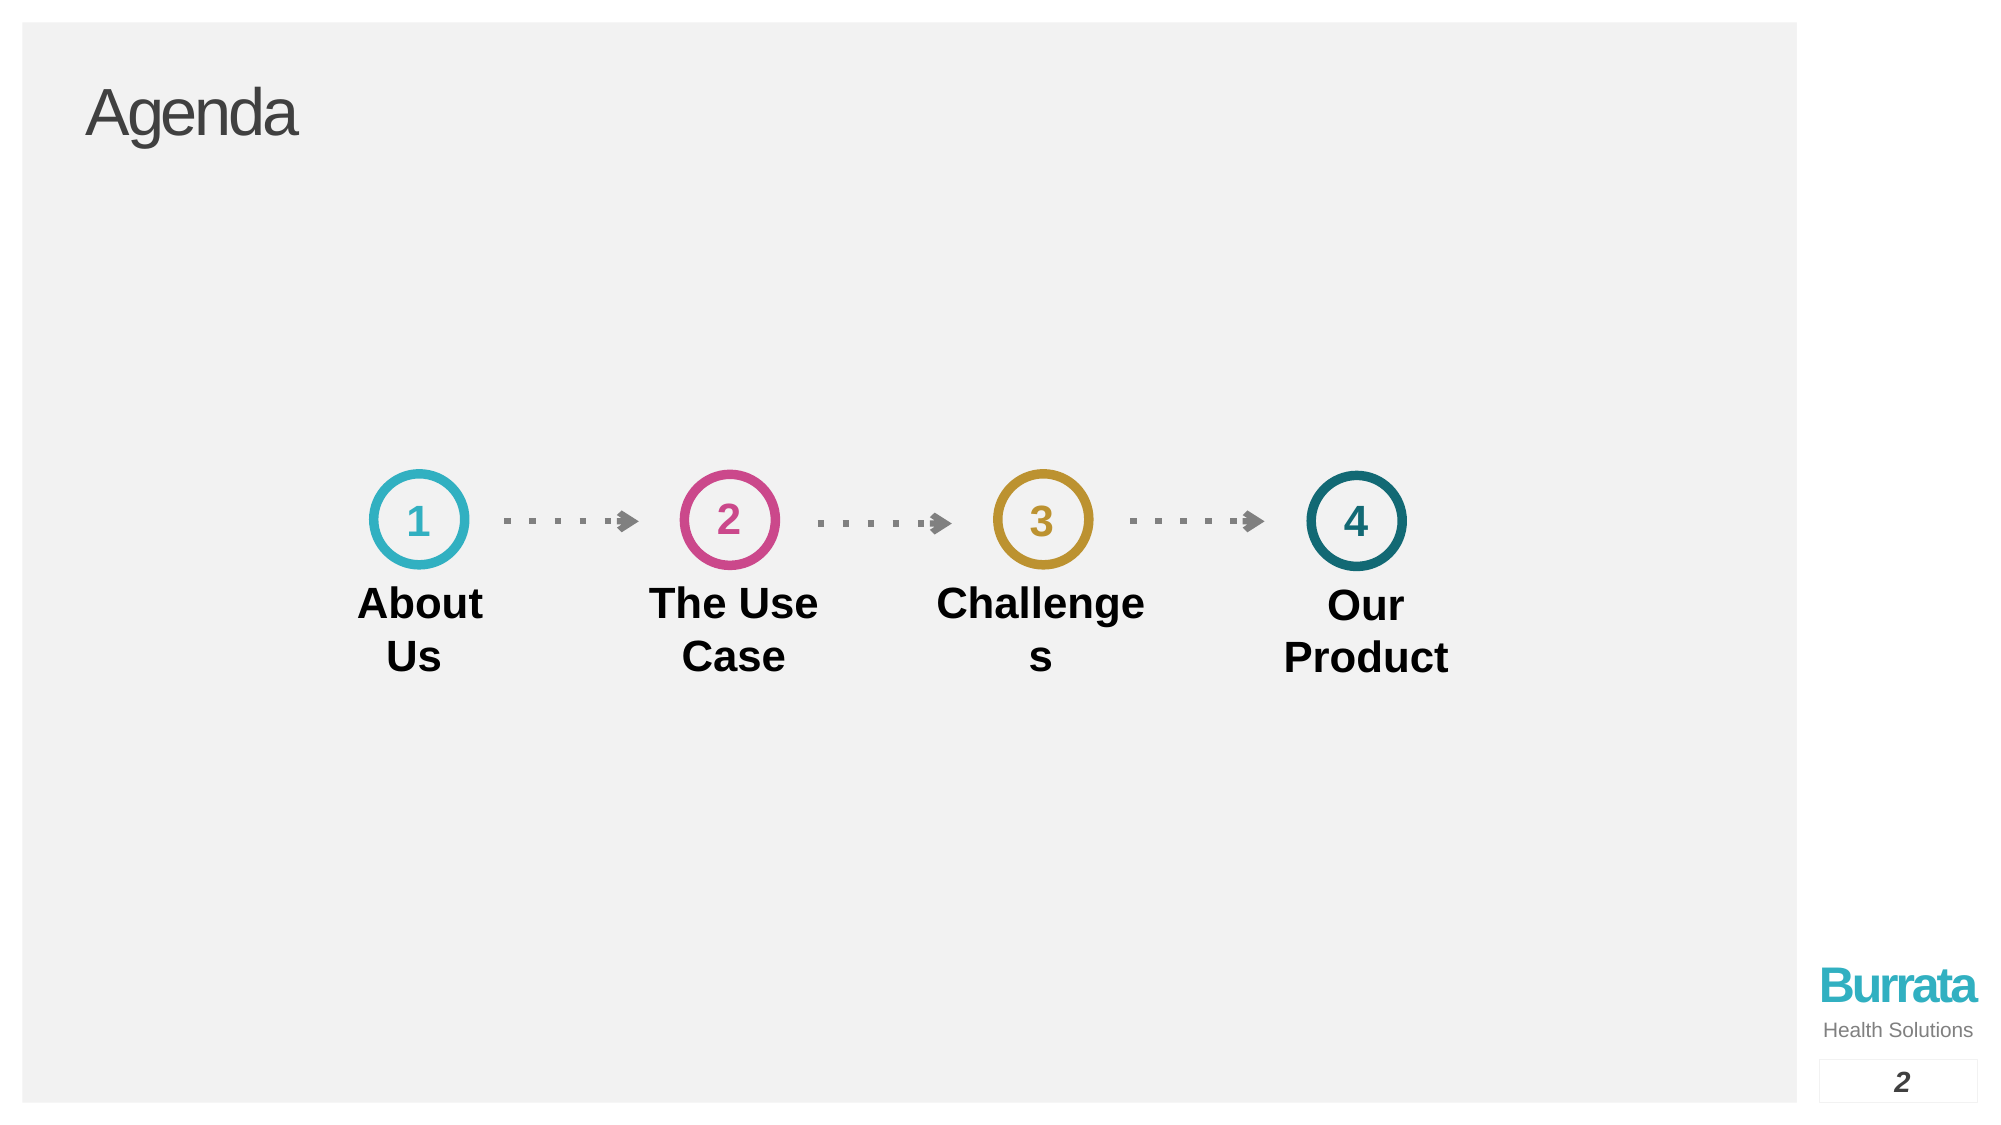

Agenda

3
Challenges

1
About Us

2
The Use Case

4
Our Product
 2